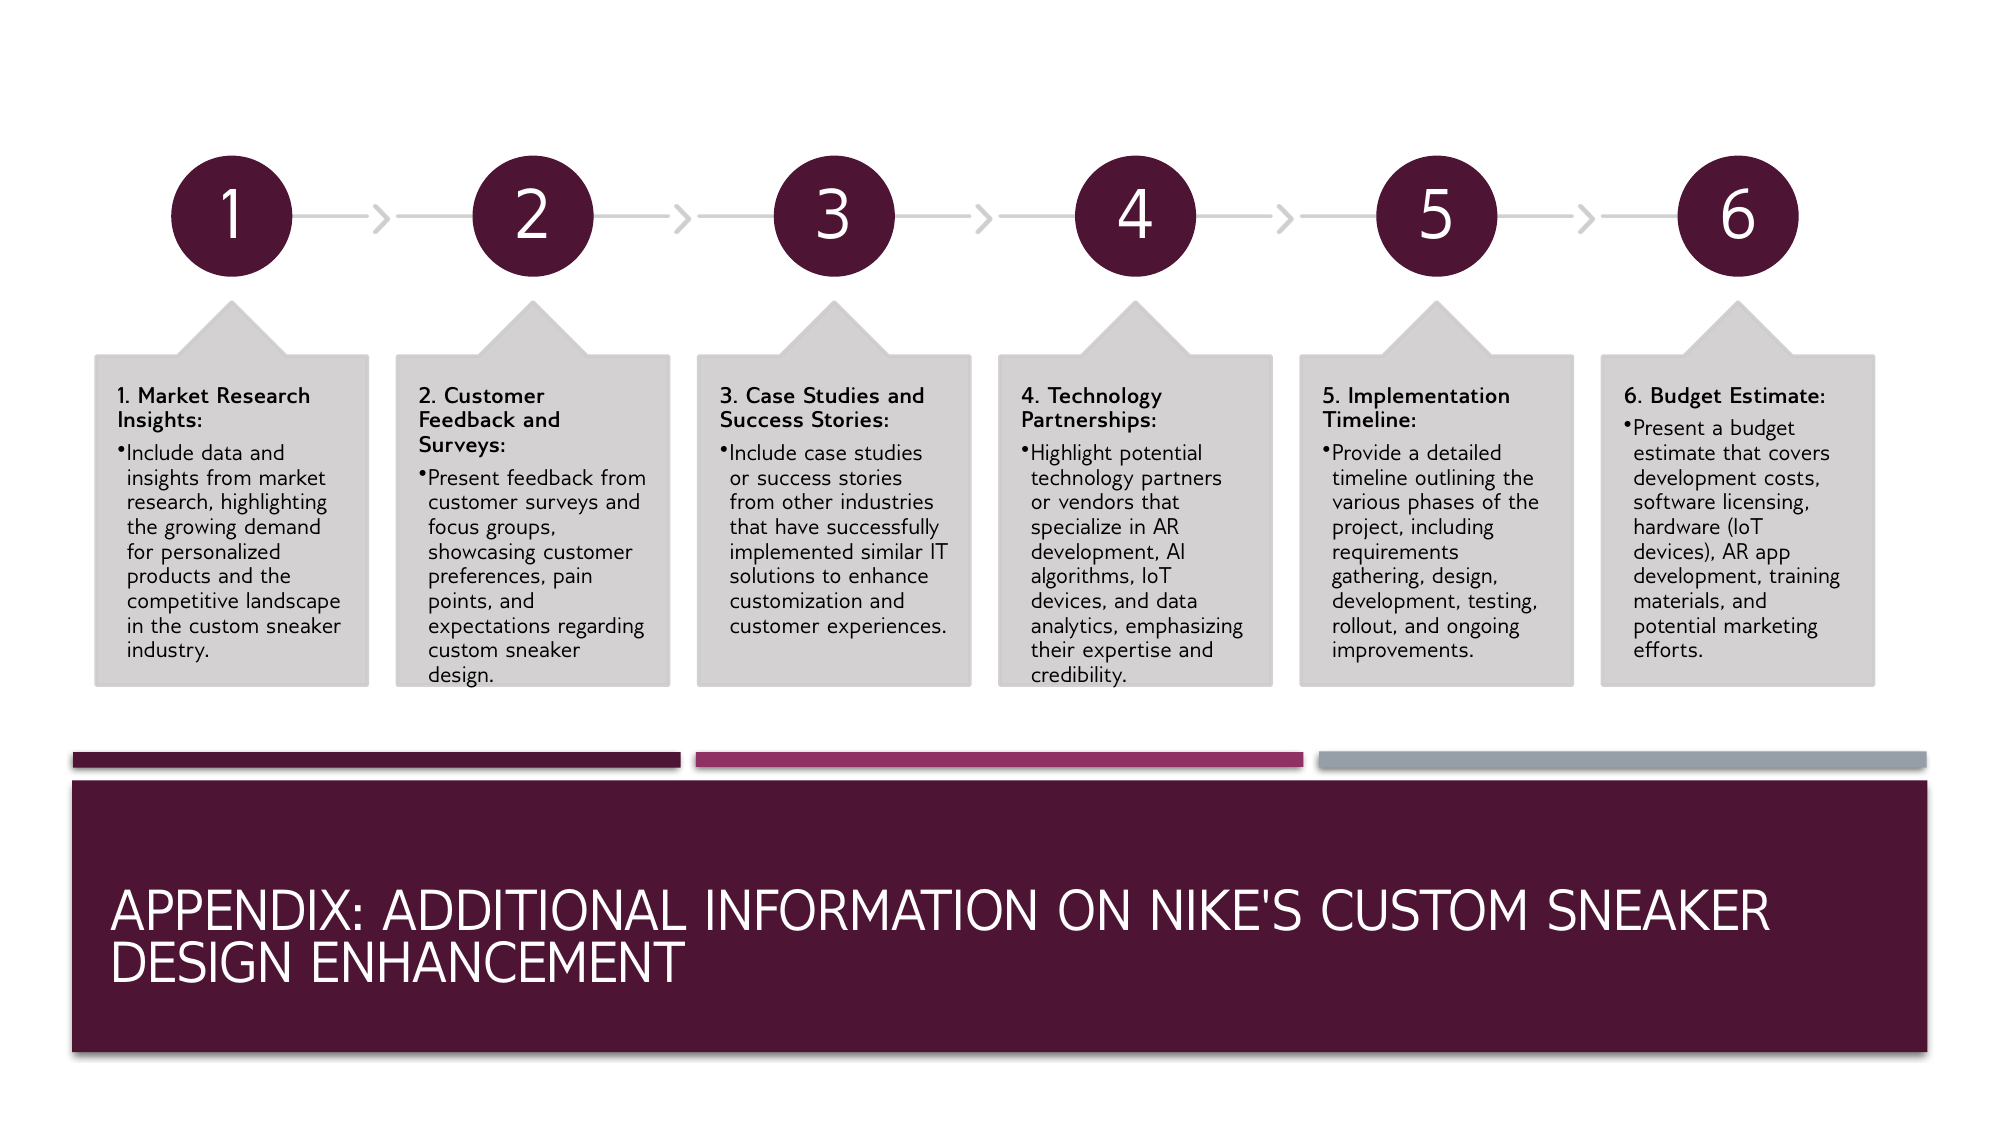

1
1. Market Research Insights:
Include data and insights from market research, highlighting the growing demand for personalized products and the competitive landscape in the custom sneaker industry.
2
2. Customer Feedback and Surveys:
Present feedback from customer surveys and focus groups, showcasing customer preferences, pain points, and expectations regarding custom sneaker design.
3
3. Case Studies and Success Stories:
Include case studies or success stories from other industries that have successfully implemented similar IT solutions to enhance customization and customer experiences.
4
4. Technology Partnerships:
Highlight potential technology partners or vendors that specialize in AR development, AI algorithms, IoT devices, and data analytics, emphasizing their expertise and credibility.
5
5. Implementation Timeline:
Provide a detailed timeline outlining the various phases of the project, including requirements gathering, design, development, testing, rollout, and ongoing improvements.
6
6. Budget Estimate:
Present a budget estimate that covers development costs, software licensing, hardware (IoT devices), AR app development, training materials, and potential marketing efforts.

Appendix: Additional Information on Nike's Custom Sneaker Design Enhancement